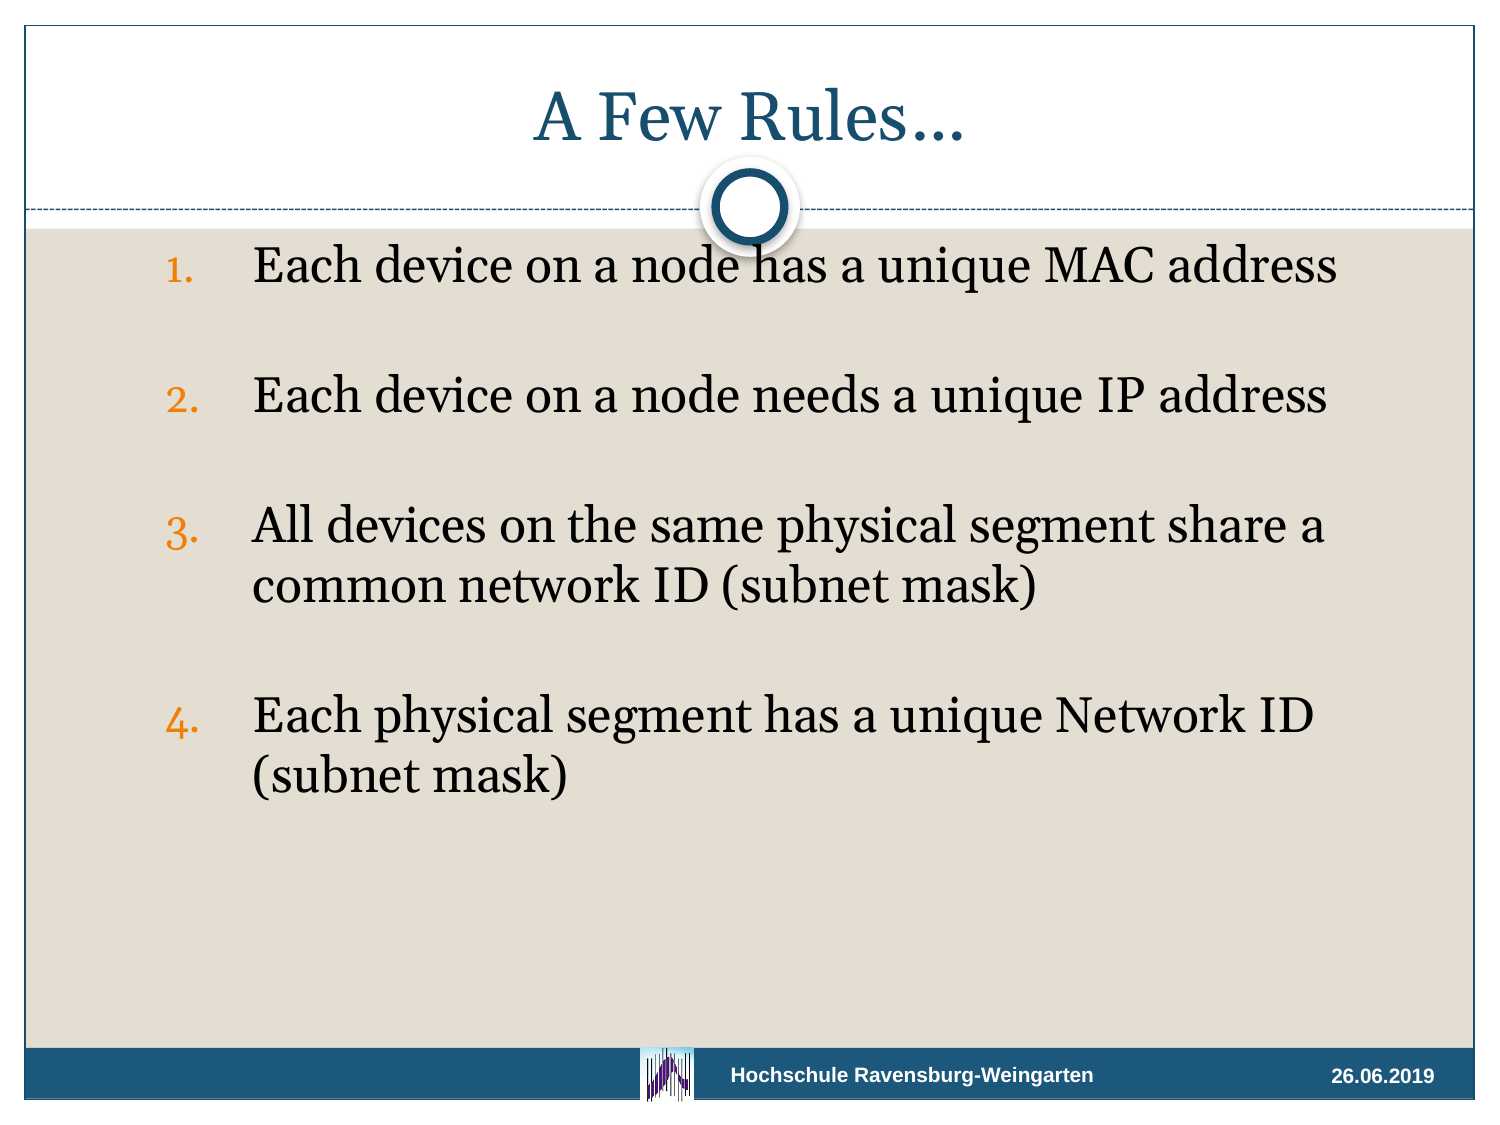

# A Few Rules…
Each device on a node has a unique MAC address
Each device on a node needs a unique IP address
All devices on the same physical segment share a common network ID (subnet mask)
Each physical segment has a unique Network ID (subnet mask)
26.06.2019